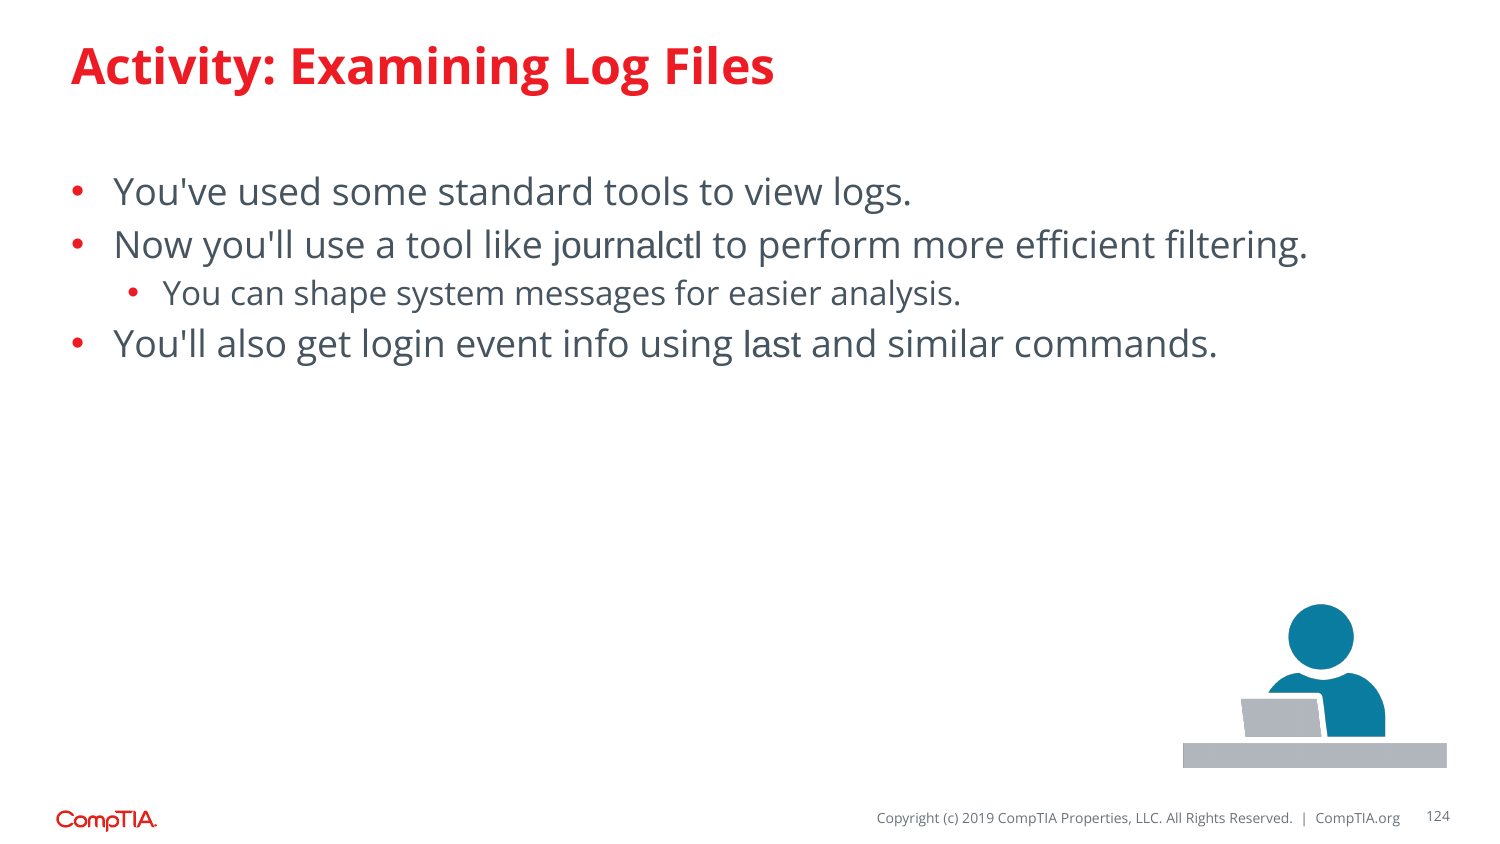

# Activity: Examining Log Files
You've used some standard tools to view logs.
Now you'll use a tool like journalctl to perform more efficient filtering.
You can shape system messages for easier analysis.
You'll also get login event info using last and similar commands.
124